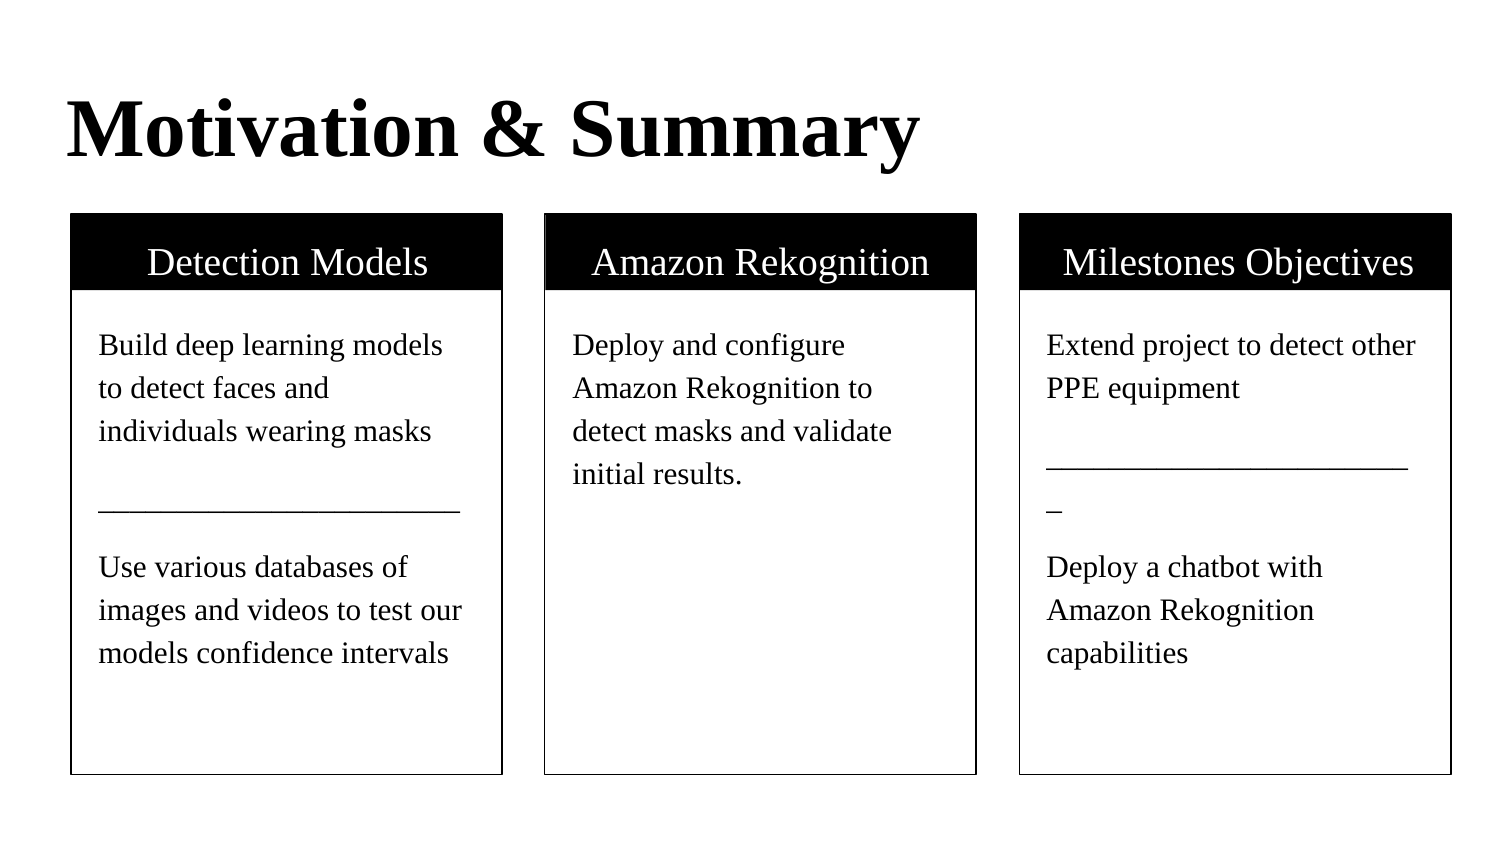

# Motivation & Summary

Detection Models

Amazon Rekognition

 Milestones Objectives
 Objectives
Build deep learning models to detect faces and individuals wearing masks
_______________________
Use various databases of images and videos to test our models confidence intervals
Deploy and configure Amazon Rekognition to detect masks and validate initial results.

Rekognition
Extend project to detect other PPE equipment
________________________
Deploy a chatbot with Amazon Rekognition capabilities